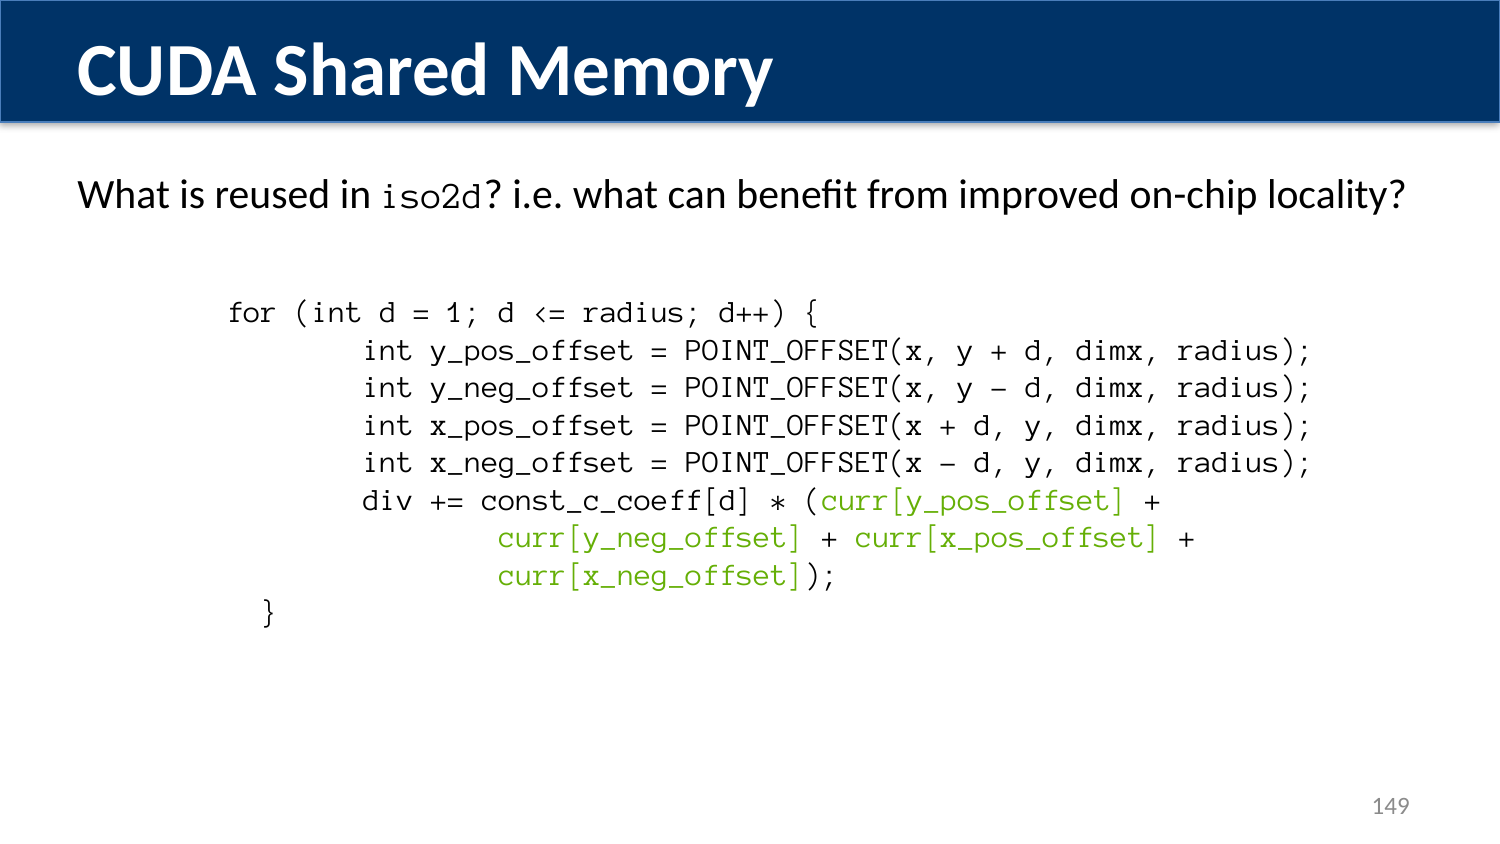

CUDA Shared Memory
What is reused in iso2d? i.e. what can benefit from improved on-chip locality?

for (int d = 1; d <= radius; d++) {
        int y_pos_offset = POINT_OFFSET(x, y + d, dimx, radius);
        int y_neg_offset = POINT_OFFSET(x, y - d, dimx, radius);
        int x_pos_offset = POINT_OFFSET(x + d, y, dimx, radius);
        int x_neg_offset = POINT_OFFSET(x - d, y, dimx, radius);
        div += const_c_coeff[d] * (curr[y_pos_offset] +
                curr[y_neg_offset] + curr[x_pos_offset] +
                curr[x_neg_offset]);
  }
149